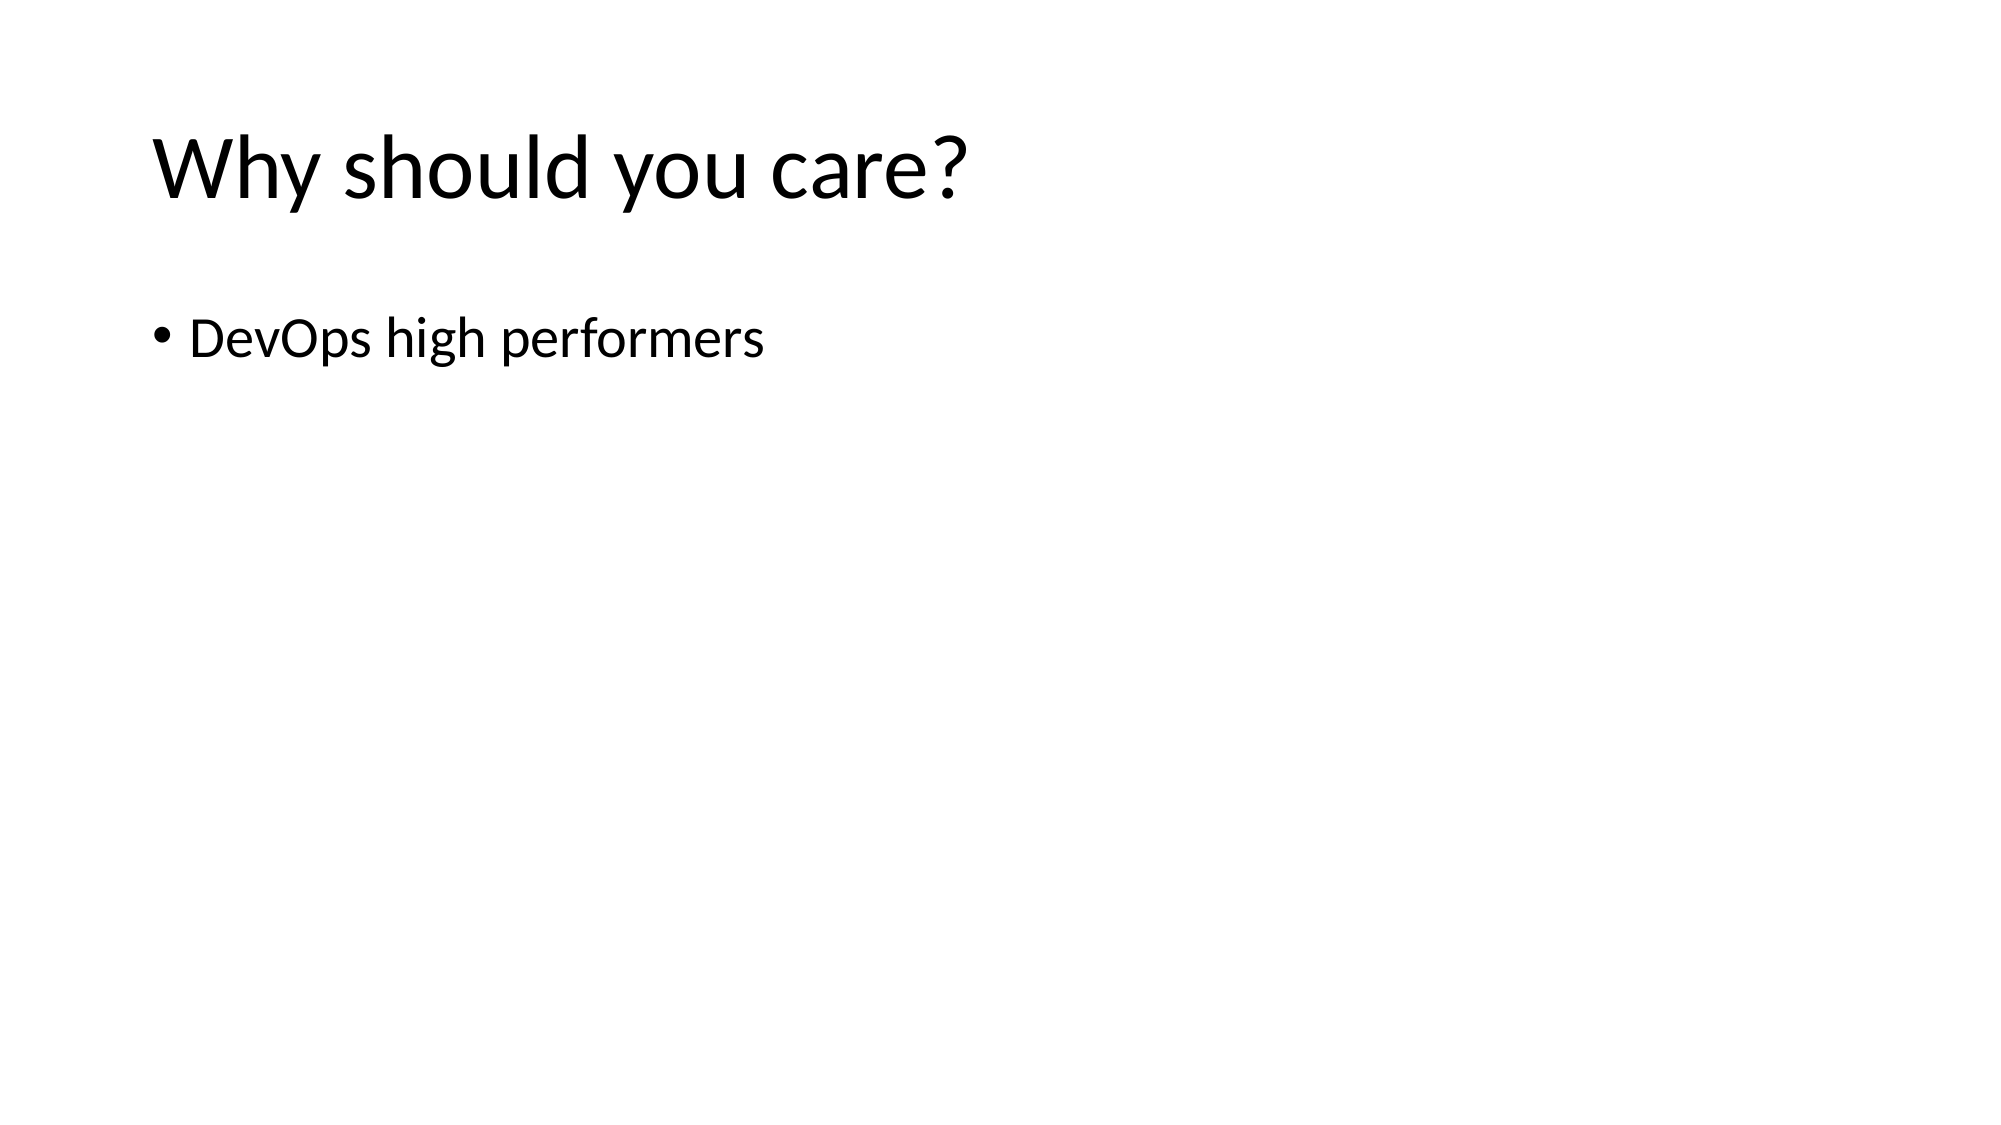

# Why should you care?
DevOps high performers